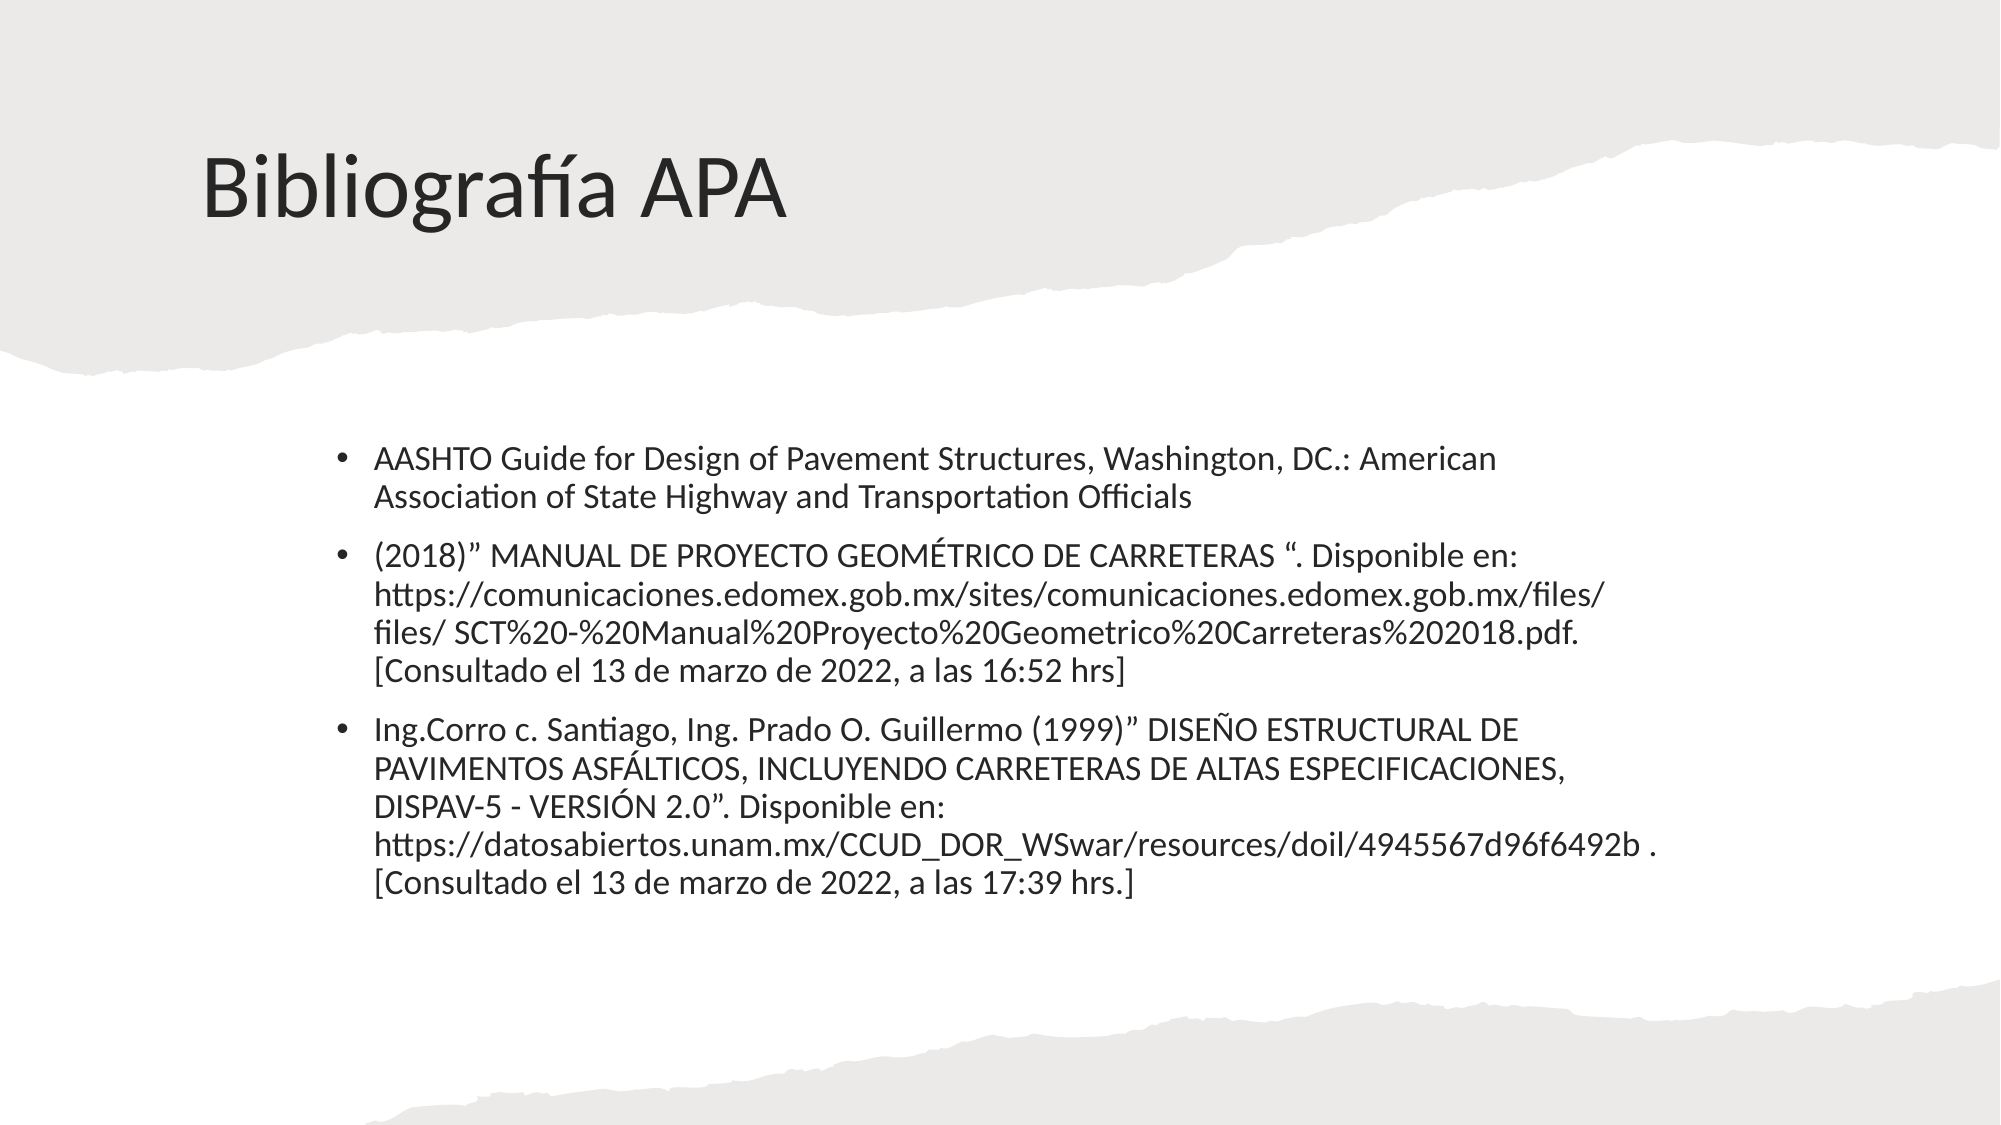

# Bibliografía APA
AASHTO Guide for Design of Pavement Structures, Washington, DC.: American Association of State Highway and Transportation Officials
(2018)” MANUAL DE PROYECTO GEOMÉTRICO DE CARRETERAS “. Disponible en: https://comunicaciones.edomex.gob.mx/sites/comunicaciones.edomex.gob.mx/files/files/ SCT%20-%20Manual%20Proyecto%20Geometrico%20Carreteras%202018.pdf. [Consultado el 13 de marzo de 2022, a las 16:52 hrs]
Ing.Corro c. Santiago, Ing. Prado O. Guillermo (1999)” DISEÑO ESTRUCTURAL DE PAVIMENTOS ASFÁLTICOS, INCLUYENDO CARRETERAS DE ALTAS ESPECIFICACIONES, DISPAV-5 - VERSIÓN 2.0”. Disponible en: https://datosabiertos.unam.mx/CCUD_DOR_WSwar/resources/doil/4945567d96f6492b .[Consultado el 13 de marzo de 2022, a las 17:39 hrs.]